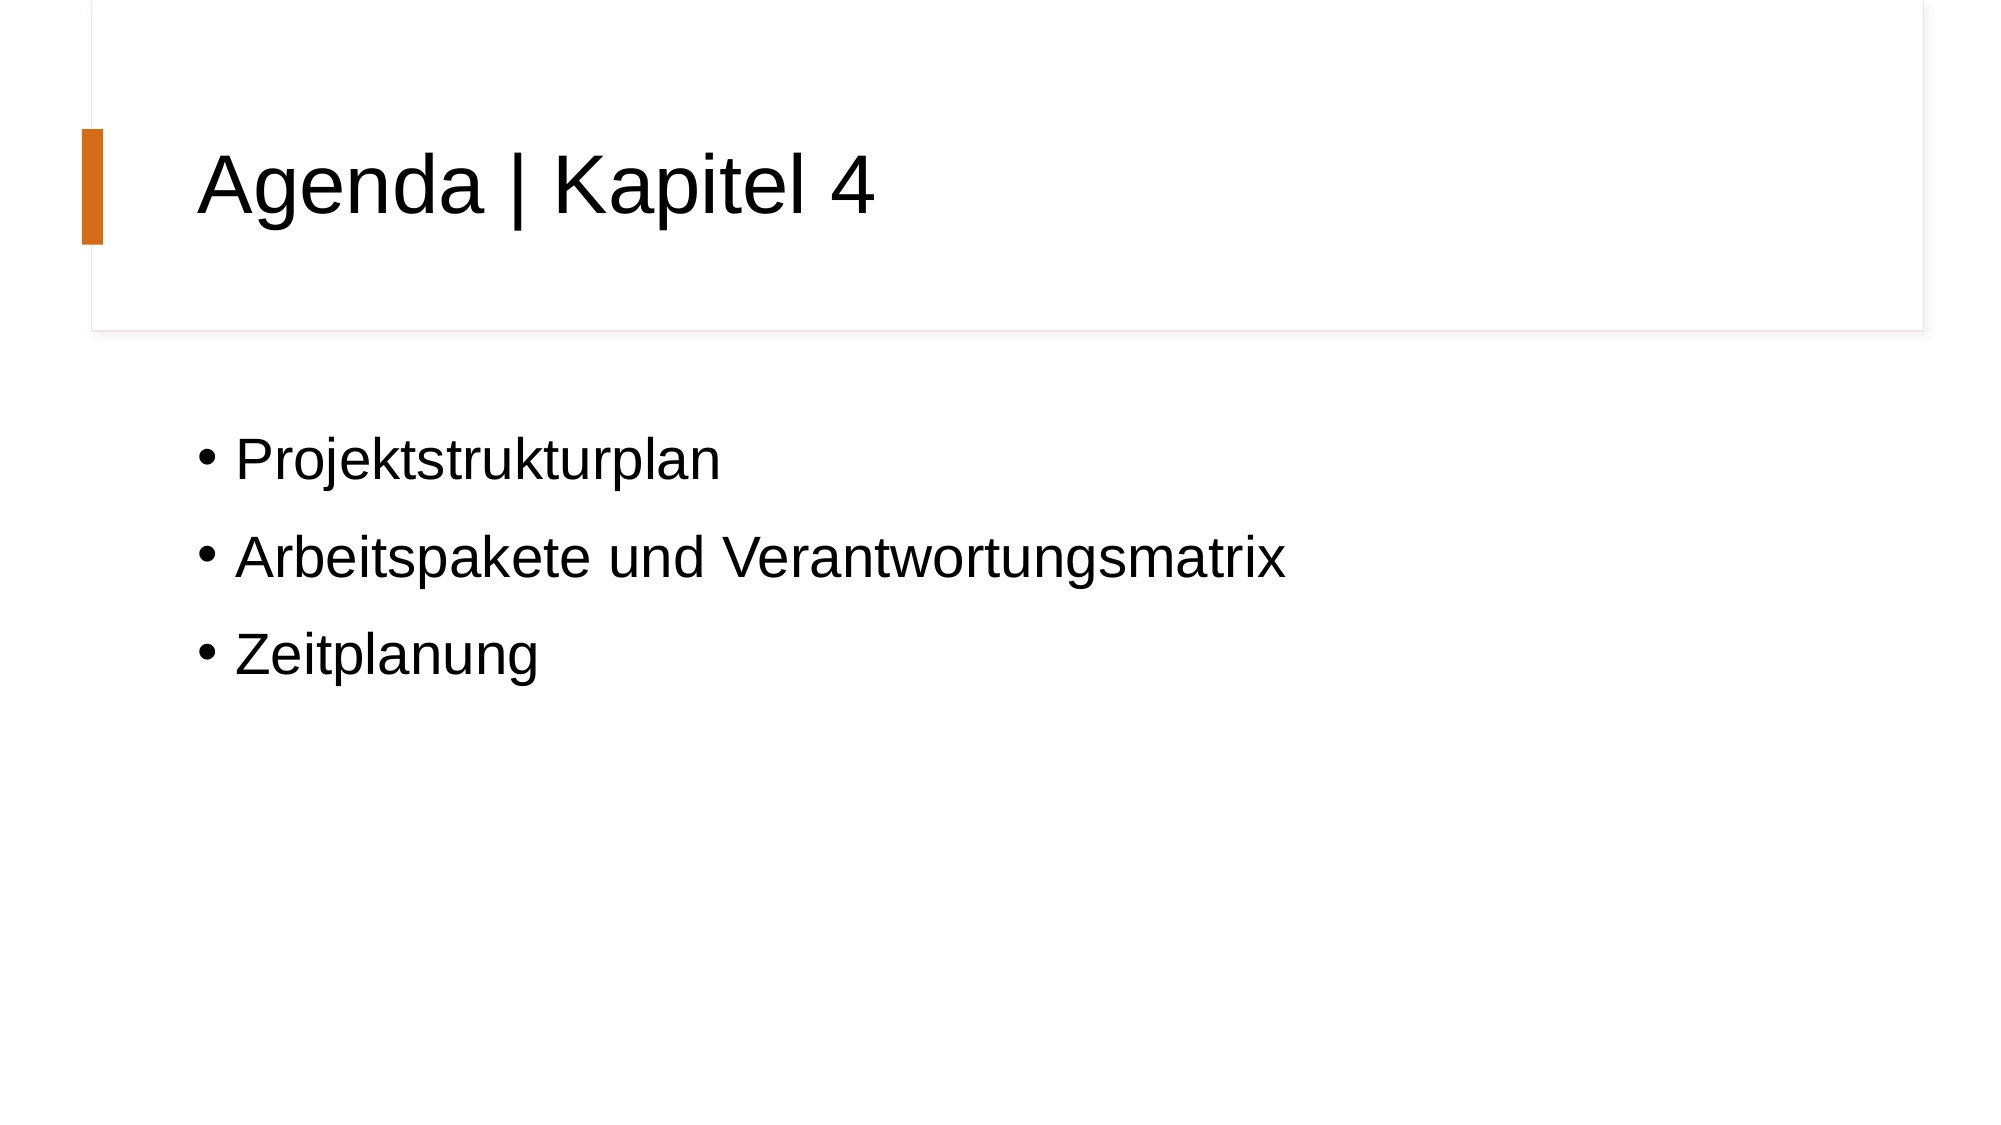

# Agenda | Kapitel 4
Projektstrukturplan
Arbeitspakete und Verantwortungsmatrix
Zeitplanung